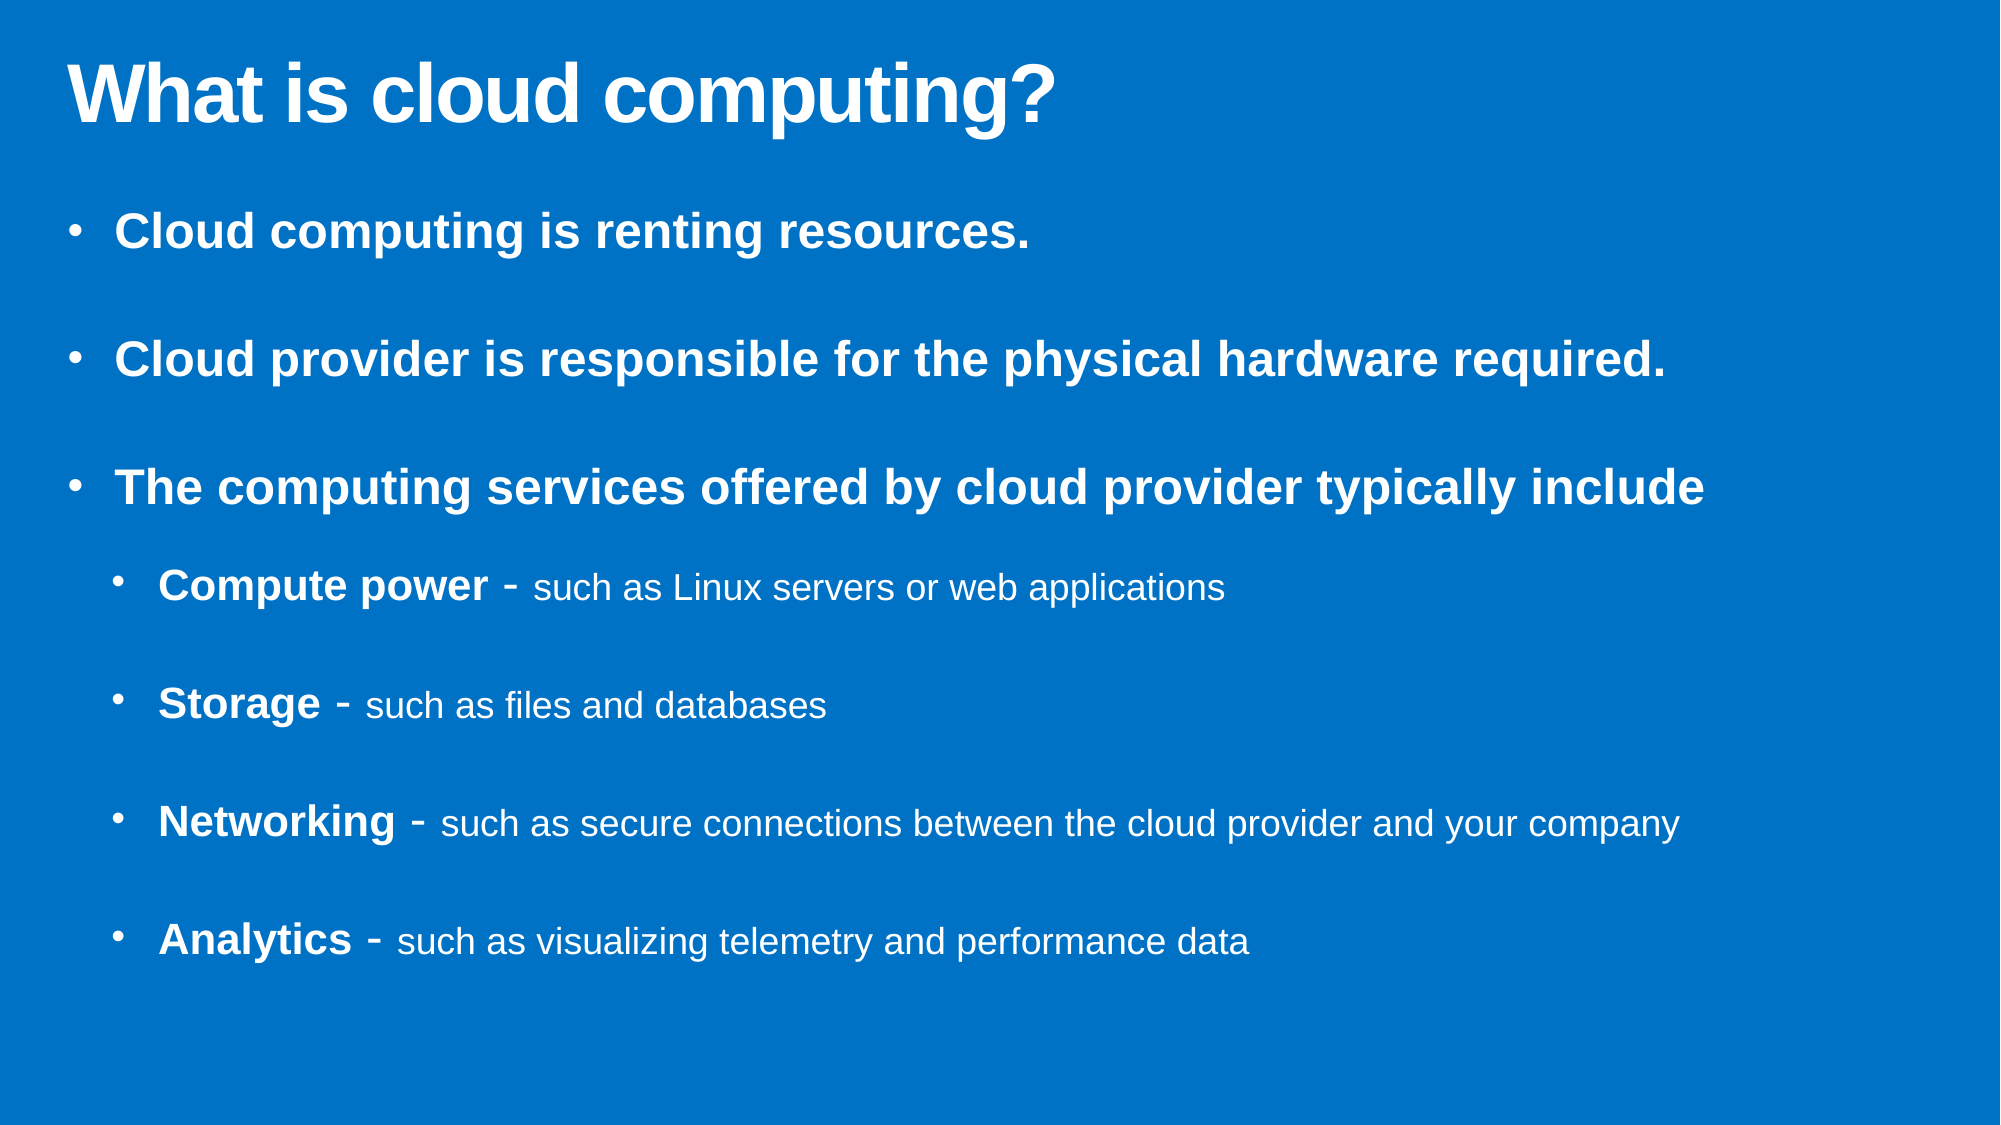

What is cloud computing?
Cloud computing is renting resources.

Cloud provider is responsible for the physical hardware required.

The computing services offered by cloud provider typically include

Compute power - such as Linux servers or web applications

Storage - such as files and databases

Networking - such as secure connections between the cloud provider and your company

Analytics - such as visualizing telemetry and performance data